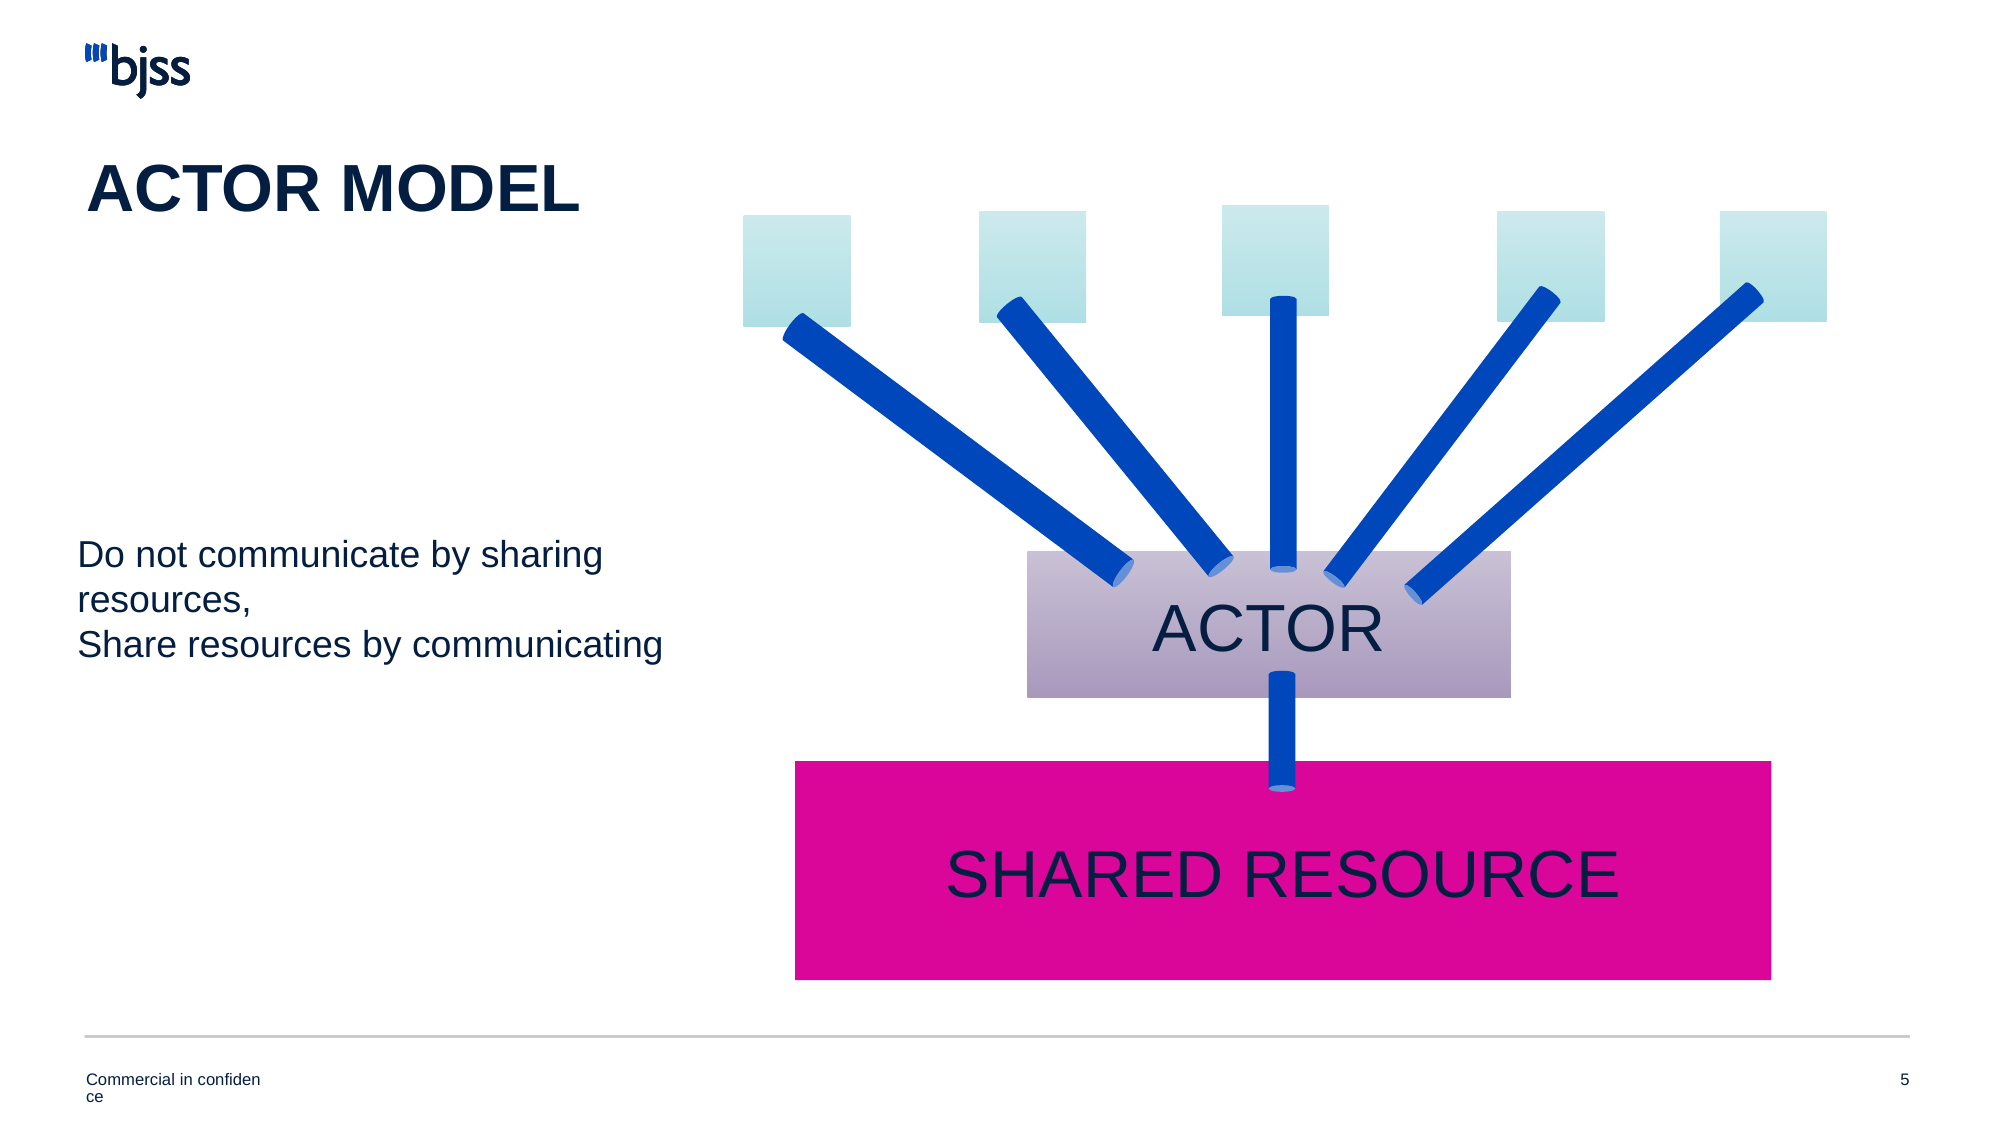

# Actor Model

Do not communicate by sharing resources,
Share resources by communicating
ACTOR

SHARED RESOURCE
Commercial in confidence
5